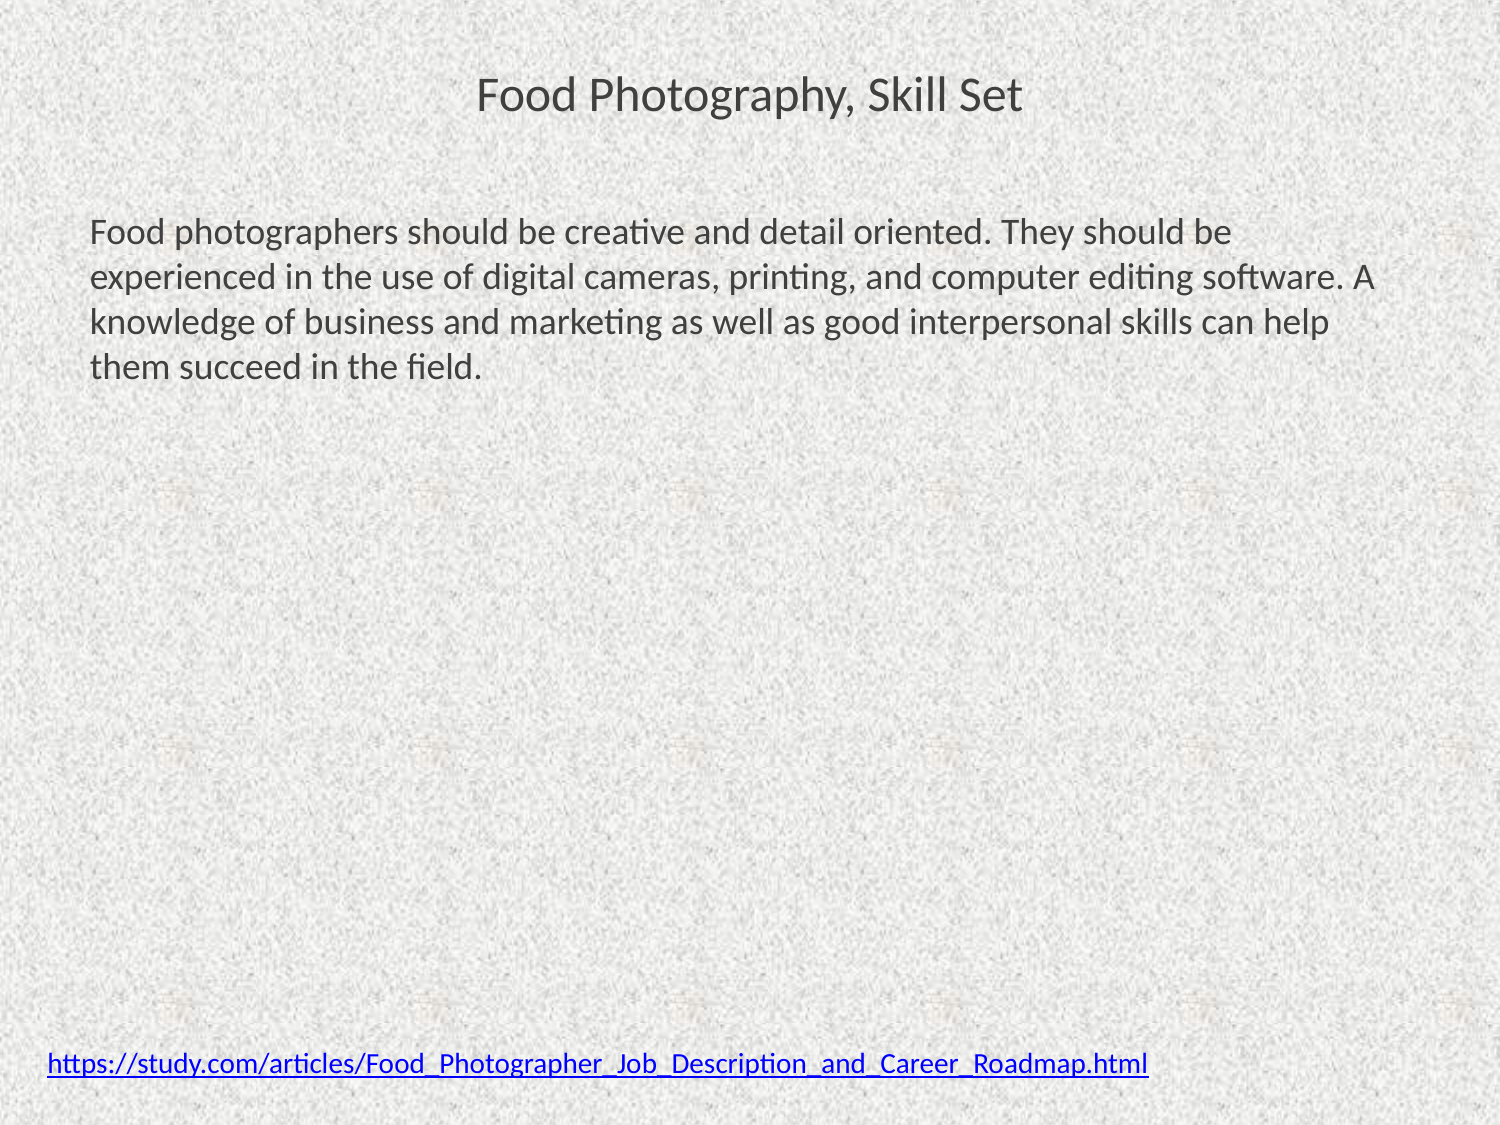

# Food Photography, Skill Set
Food photographers should be creative and detail oriented. They should be experienced in the use of digital cameras, printing, and computer editing software. A knowledge of business and marketing as well as good interpersonal skills can help them succeed in the field.
https://study.com/articles/Food_Photographer_Job_Description_and_Career_Roadmap.html